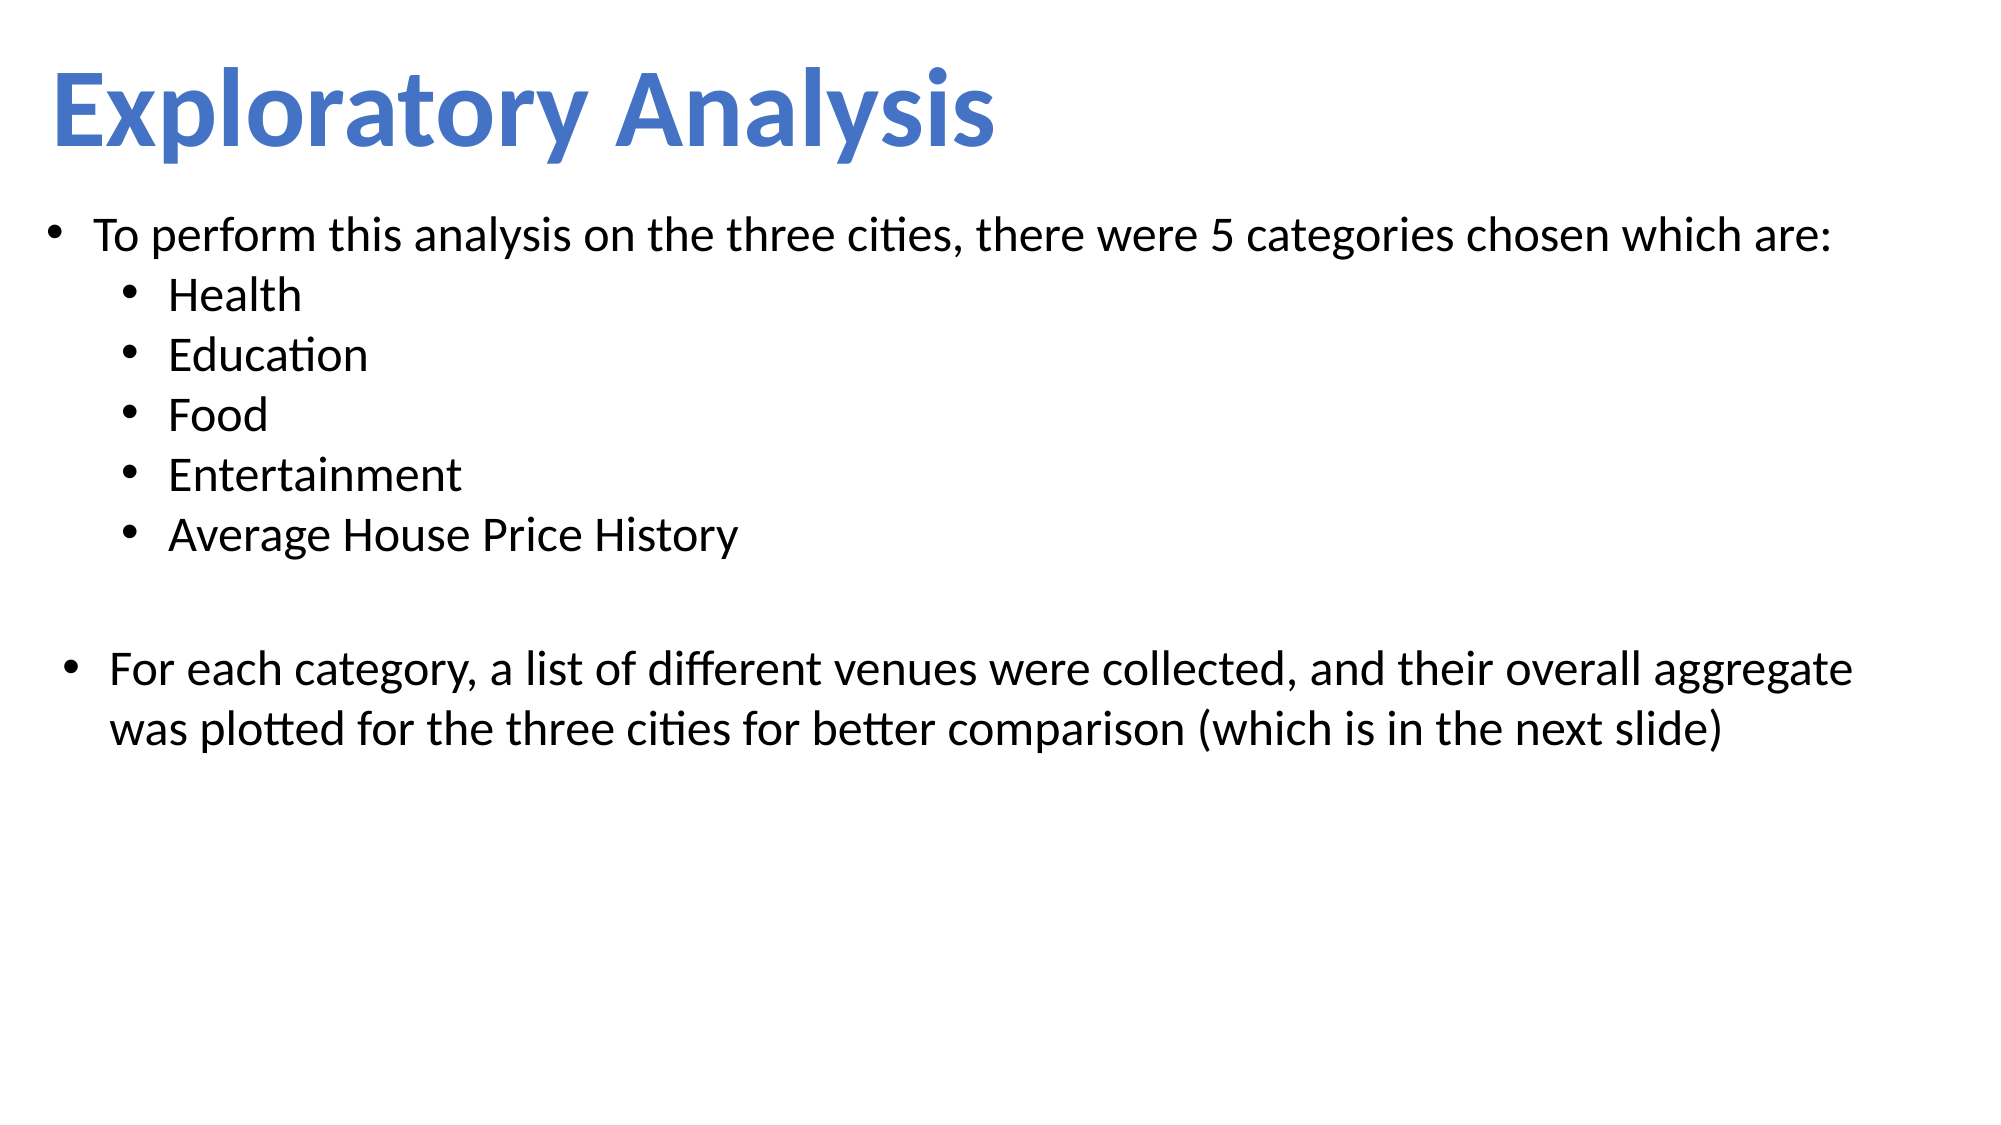

Exploratory Analysis
To perform this analysis on the three cities, there were 5 categories chosen which are:
Health
Education
Food
Entertainment
Average House Price History

For each category, a list of different venues were collected, and their overall aggregate was plotted for the three cities for better comparison (which is in the next slide)